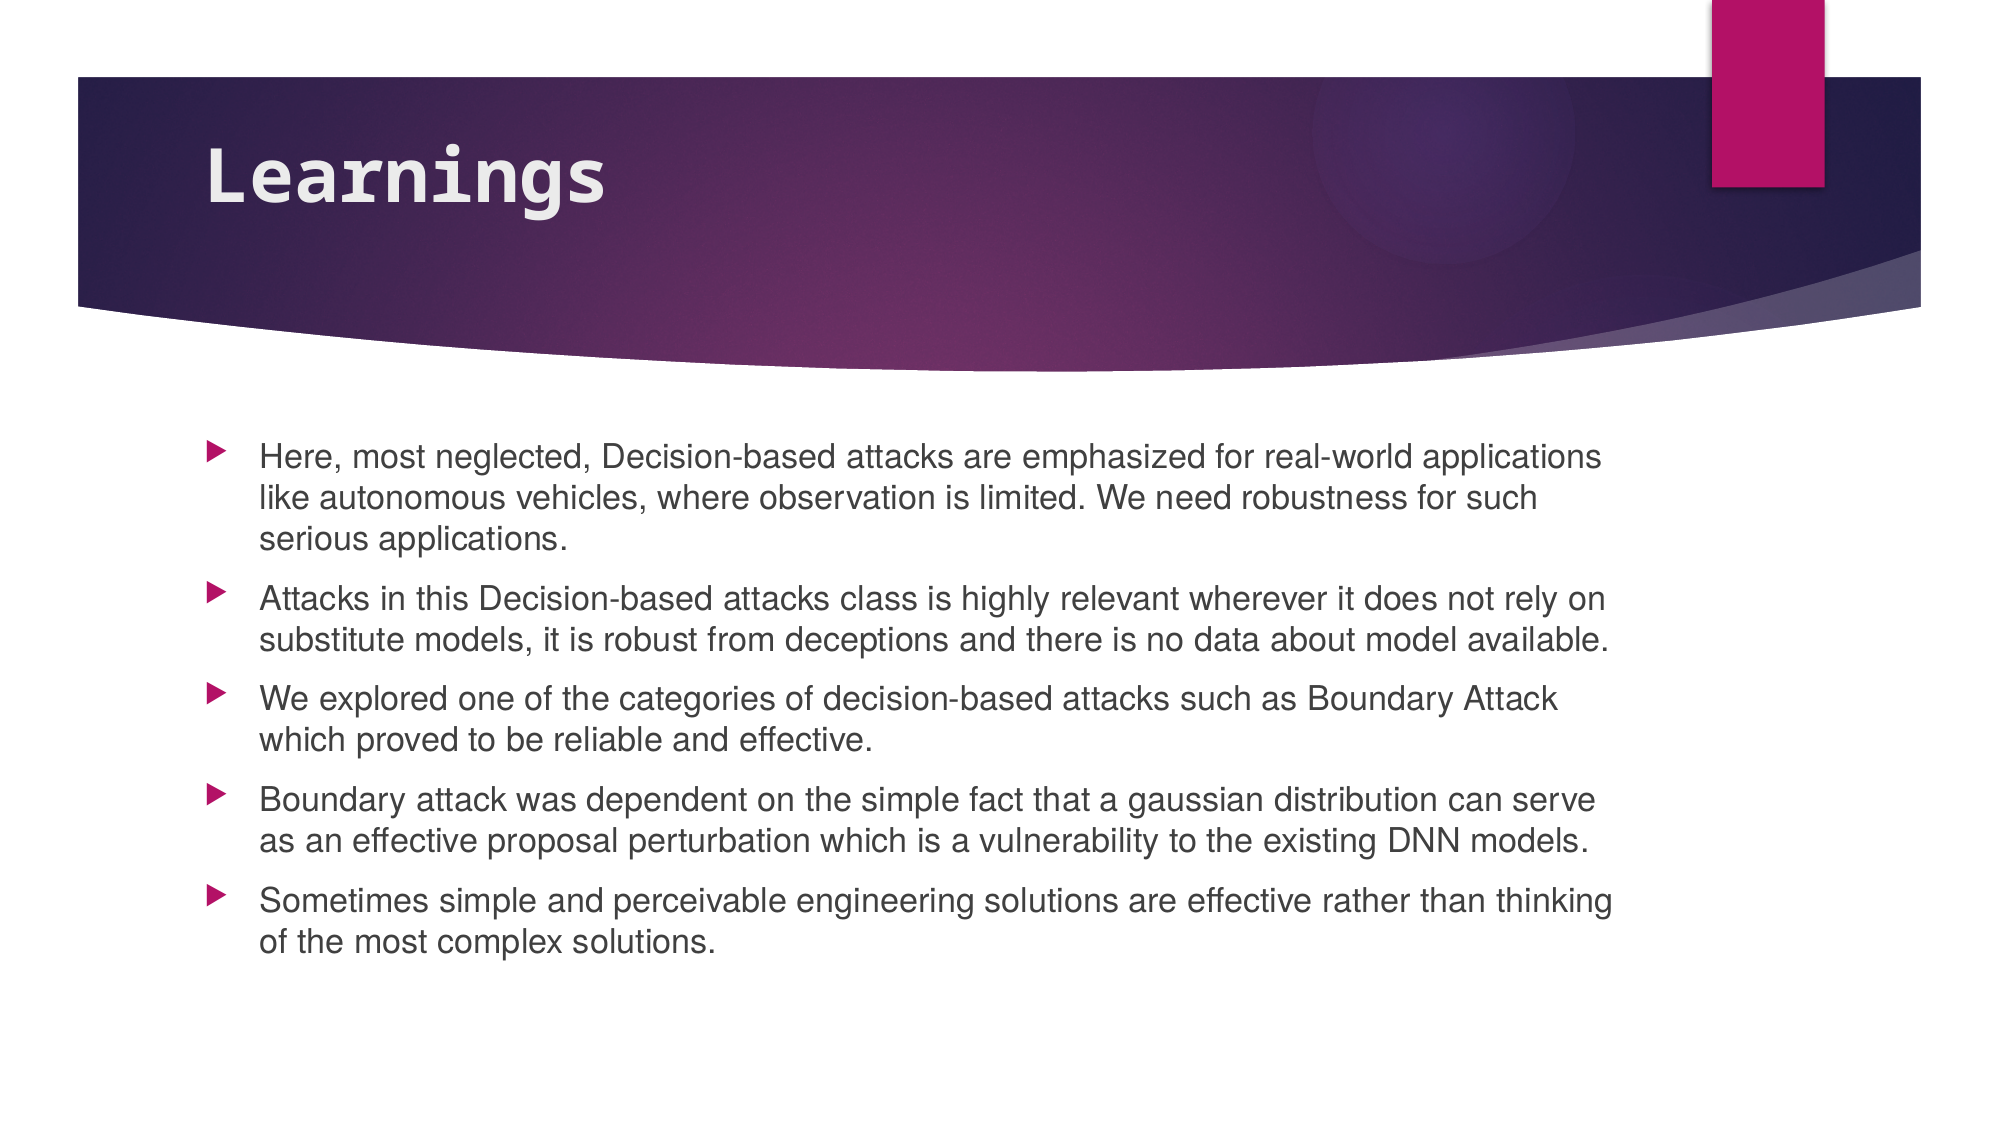

# Learnings
Here, most neglected, Decision-based attacks are emphasized for real-world applications like autonomous vehicles, where observation is limited. We need robustness for such serious applications.
Attacks in this Decision-based attacks class is highly relevant wherever it does not rely on substitute models, it is robust from deceptions and there is no data about model available.
We explored one of the categories of decision-based attacks such as Boundary Attack which proved to be reliable and effective.
Boundary attack was dependent on the simple fact that a gaussian distribution can serve as an effective proposal perturbation which is a vulnerability to the existing DNN models.
Sometimes simple and perceivable engineering solutions are effective rather than thinking of the most complex solutions.